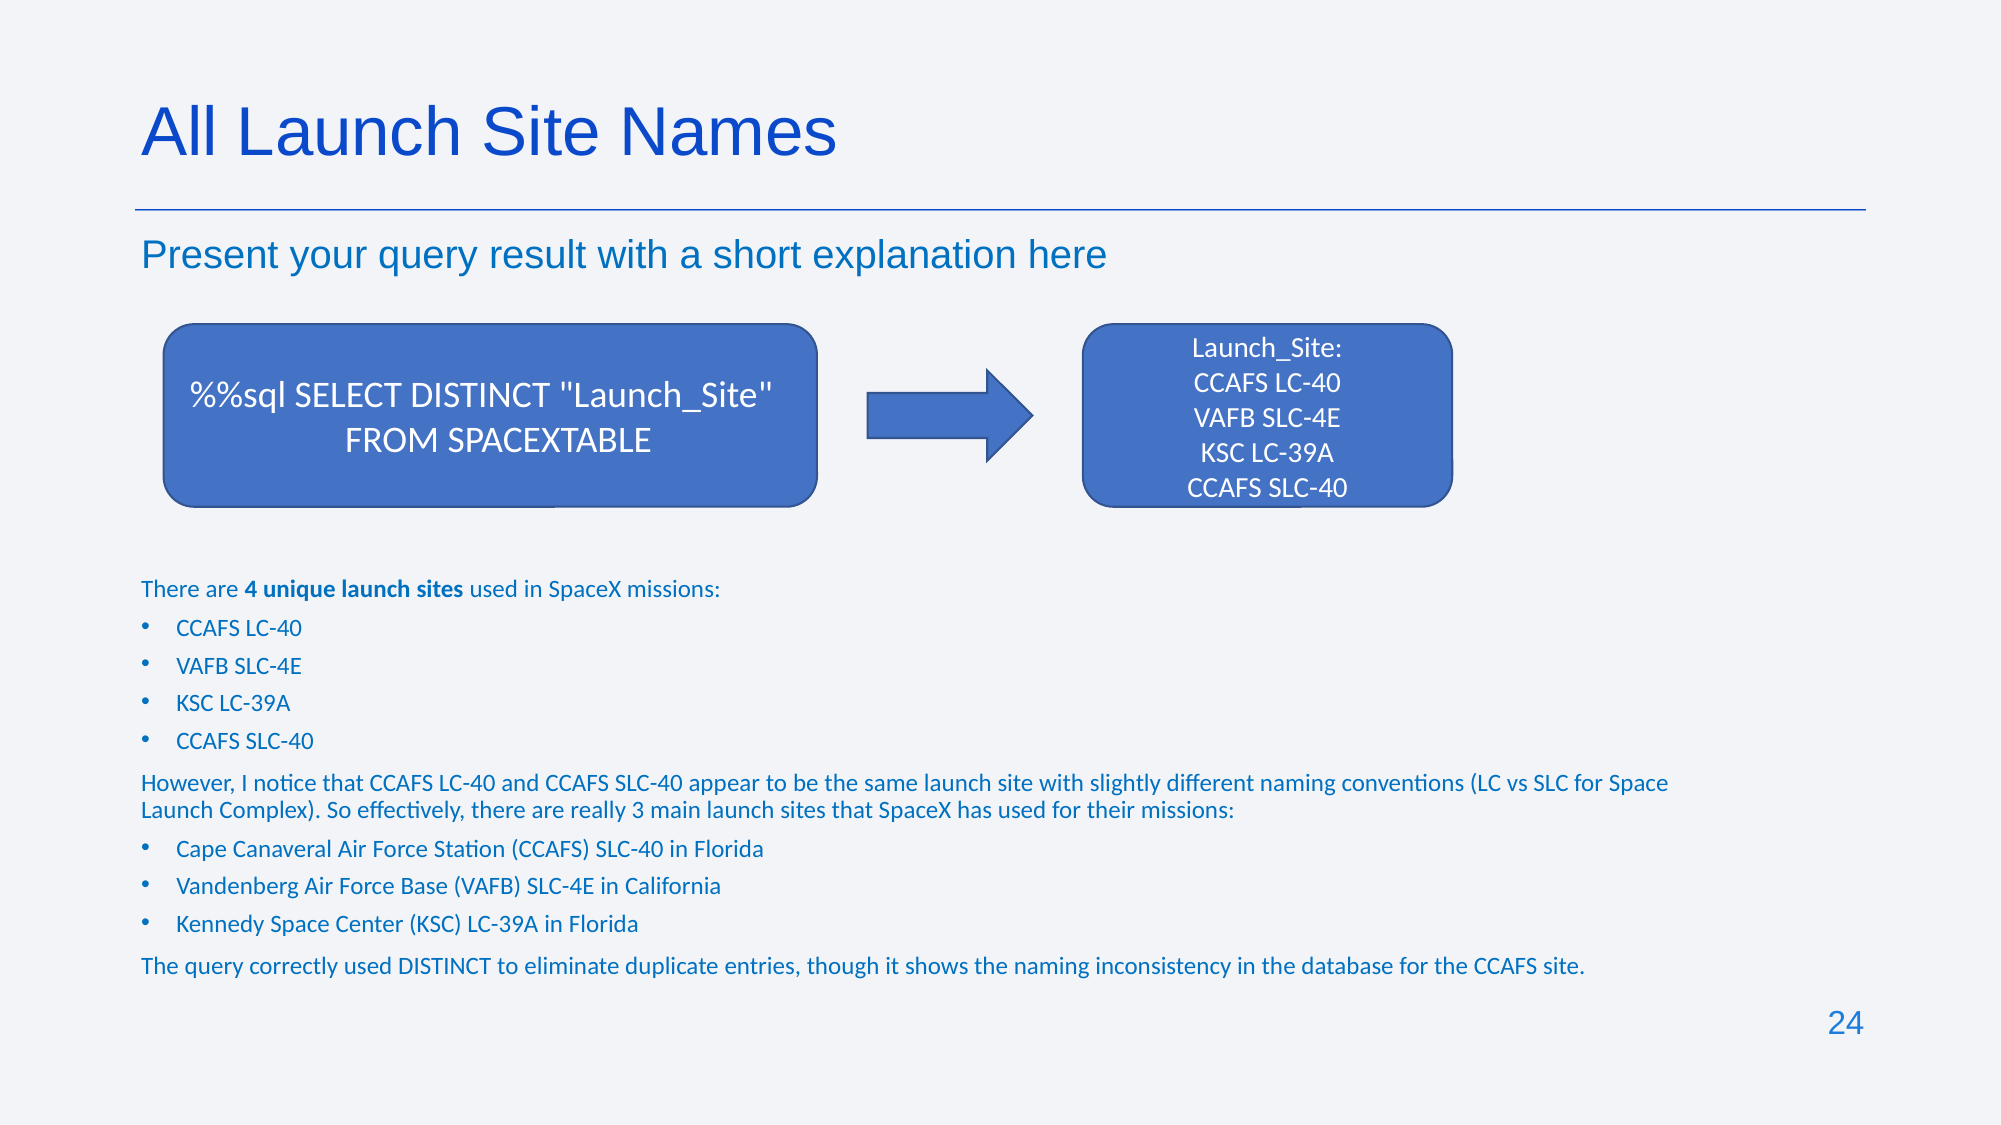

All Launch Site Names
Present your query result with a short explanation here

There are 4 unique launch sites used in SpaceX missions:
CCAFS LC-40
VAFB SLC-4E
KSC LC-39A
CCAFS SLC-40
However, I notice that CCAFS LC-40 and CCAFS SLC-40 appear to be the same launch site with slightly different naming conventions (LC vs SLC for Space Launch Complex). So effectively, there are really 3 main launch sites that SpaceX has used for their missions:
Cape Canaveral Air Force Station (CCAFS) SLC-40 in Florida
Vandenberg Air Force Base (VAFB) SLC-4E in California
Kennedy Space Center (KSC) LC-39A in Florida
The query correctly used DISTINCT to eliminate duplicate entries, though it shows the naming inconsistency in the database for the CCAFS site.
Launch_Site:
CCAFS LC-40
VAFB SLC-4E
KSC LC-39A
CCAFS SLC-40
%%sql SELECT DISTINCT "Launch_Site"     FROM SPACEXTABLE

24